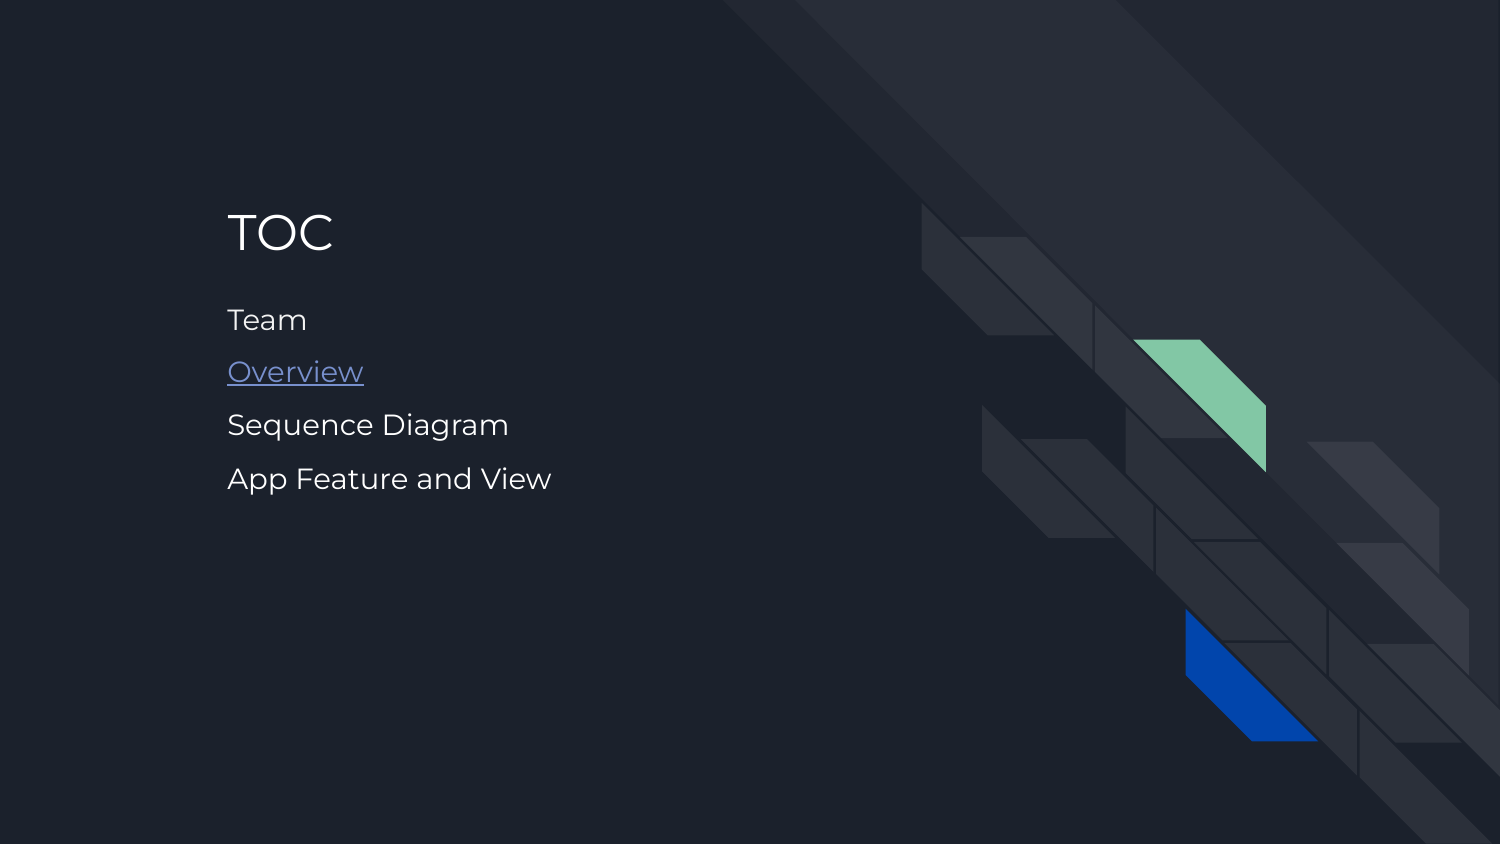

# TOC
Team
Overview
Sequence Diagram
App Feature and View